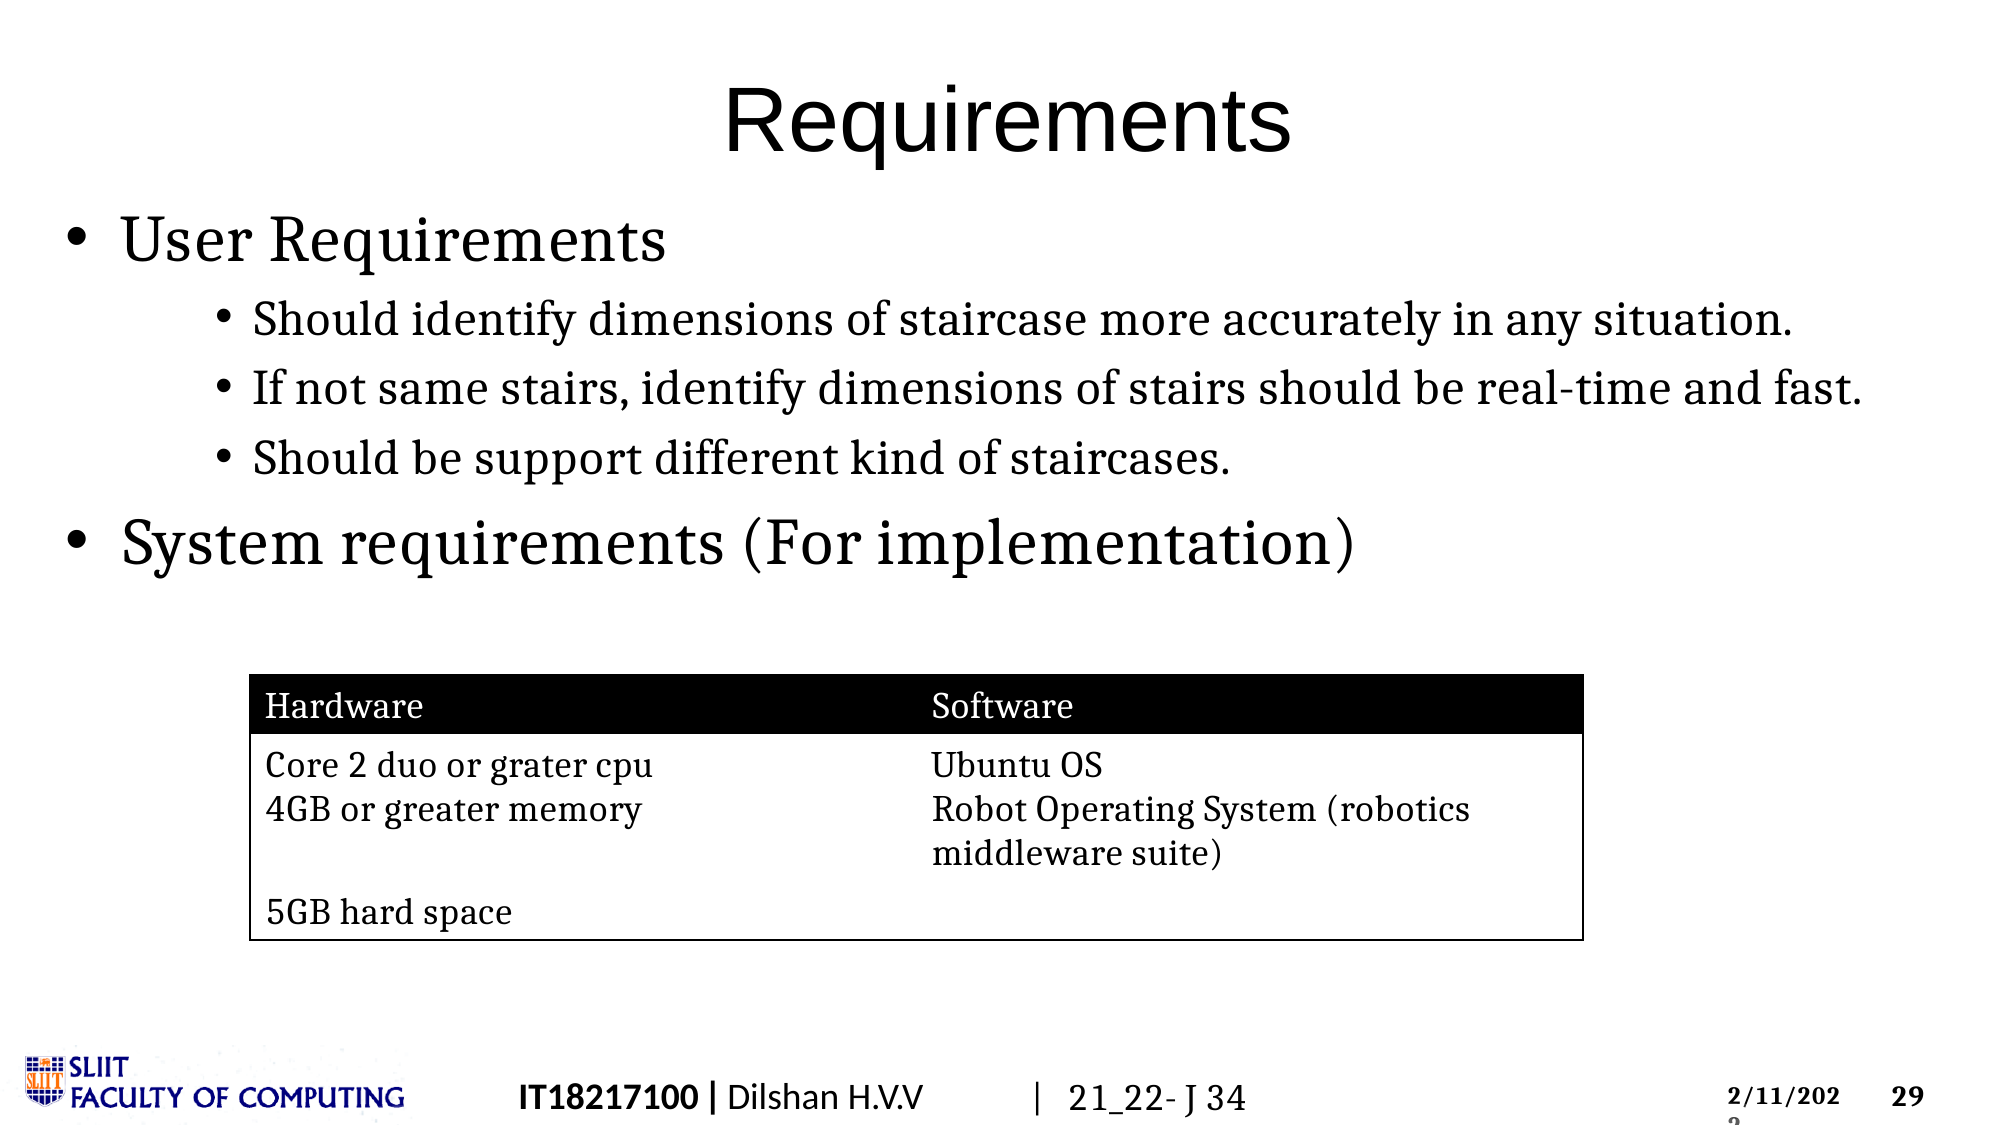

# Requirements
User Requirements
Should identify dimensions of staircase more accurately in any situation.
If not same stairs, identify dimensions of stairs should be real-time and fast.
Should be support different kind of staircases.
System requirements (For implementation)

| Hardware | Software |
| --- | --- |
| Core 2 duo or grater cpu 4GB or greater memory | Ubuntu OS Robot Operating System (robotics middleware suite) |
| 5GB hard space |  |
IT18217100 | Dilshan H.V.V